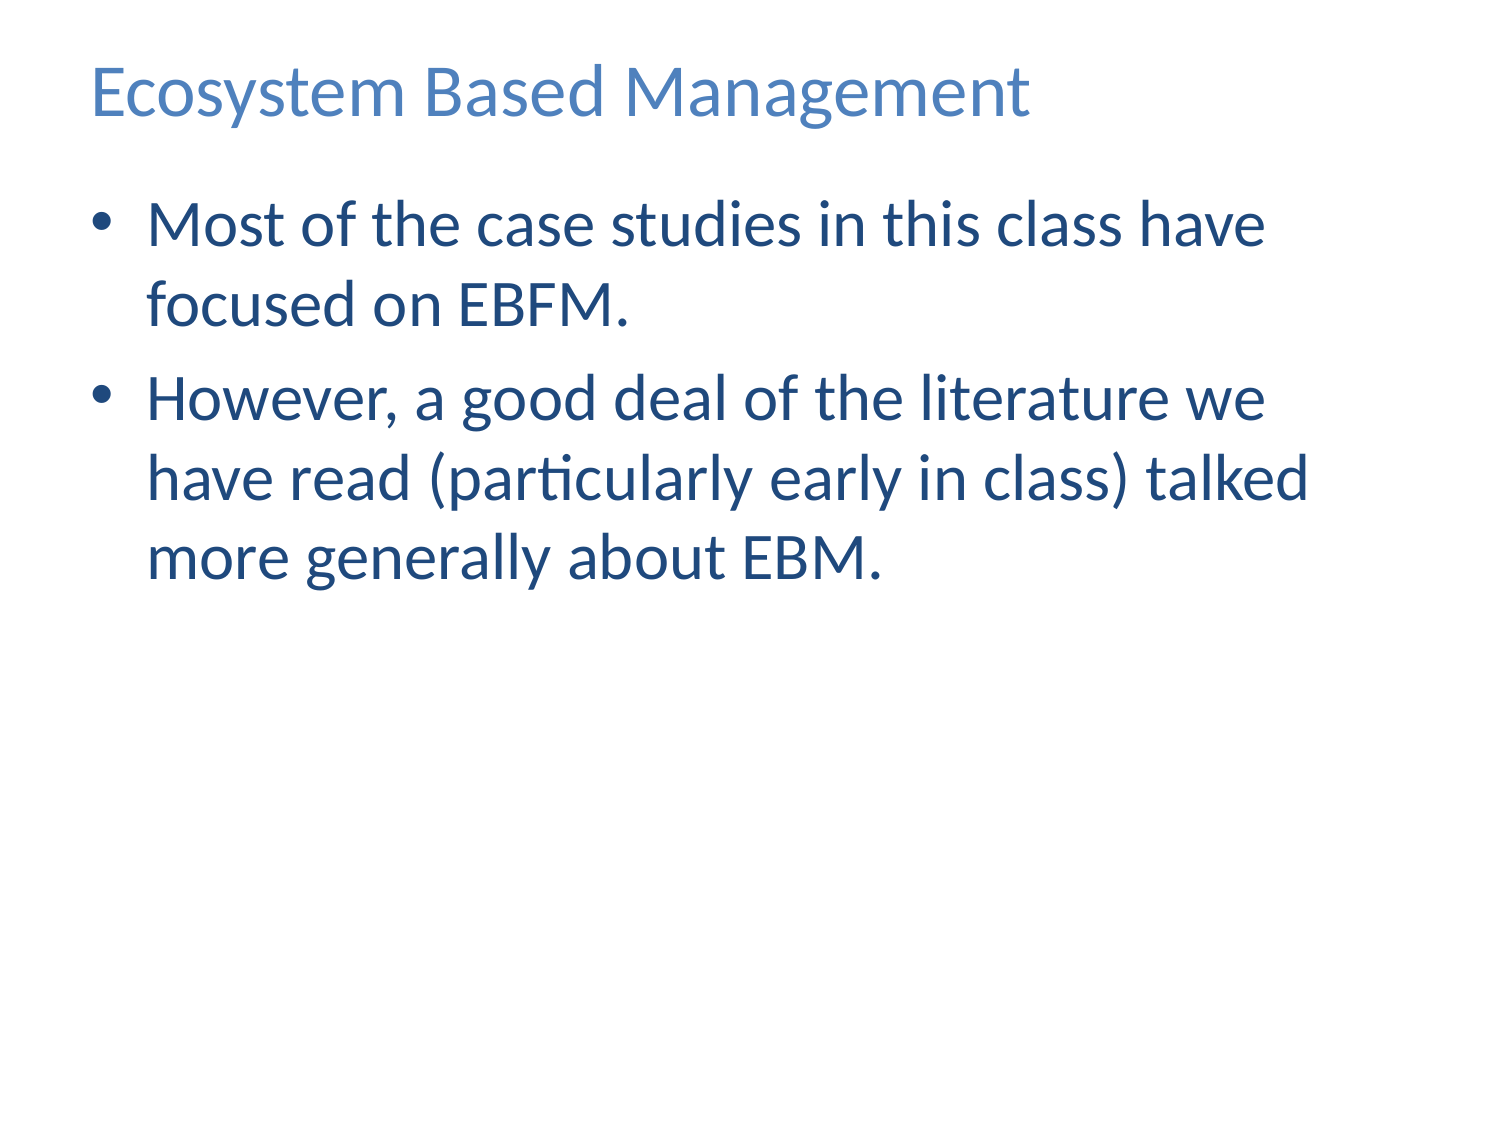

# Ecosystem Based Management
Most of the case studies in this class have focused on EBFM.
However, a good deal of the literature we have read (particularly early in class) talked more generally about EBM.